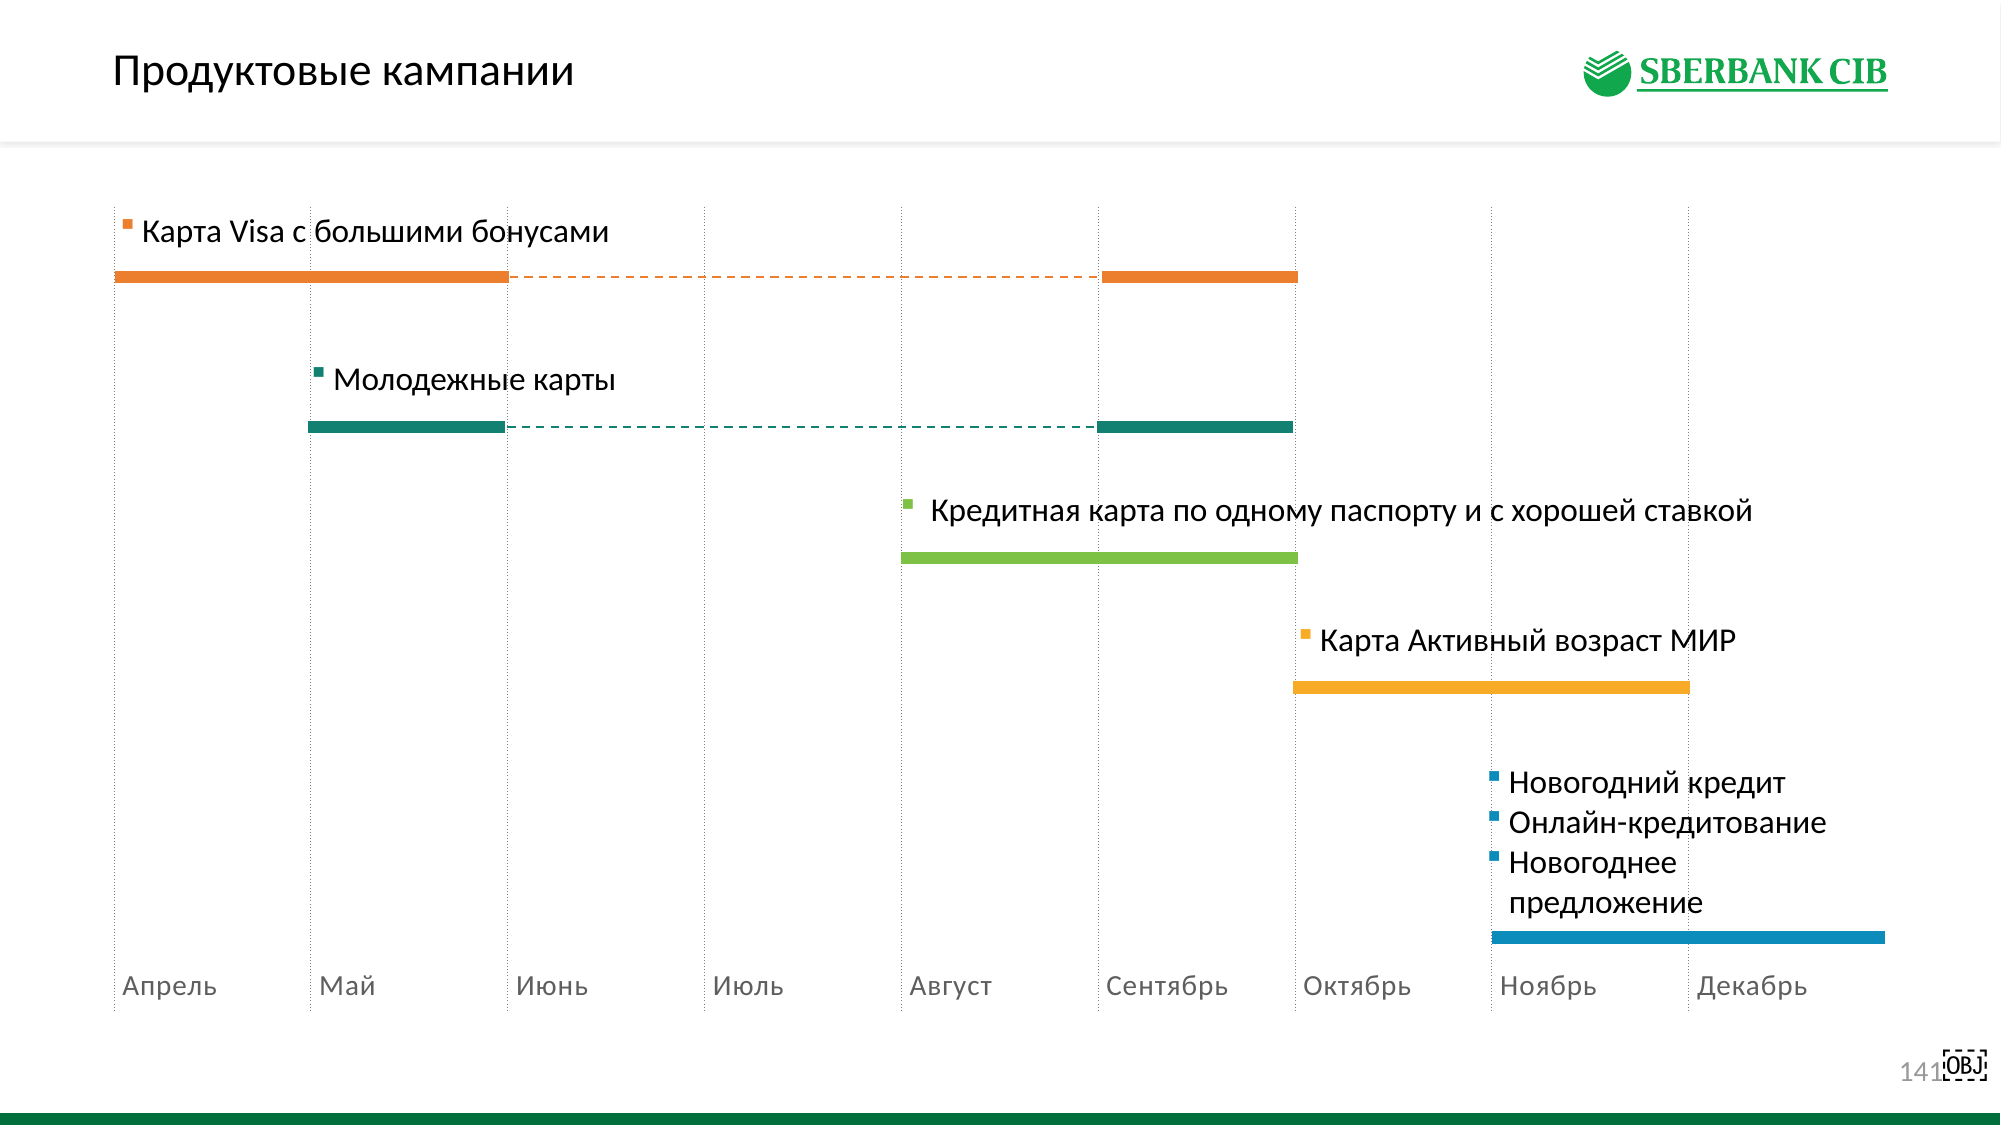

# Продуктовые кампании
Карта Visa c большими бонусами
|  |  |  |  |  |  |  |  |  |
| --- | --- | --- | --- | --- | --- | --- | --- | --- |
| Апрель | Май | Июнь | Июль | Август | Сентябрь | Октябрь | Ноябрь | Декабрь |
Молодежные карты
Кредитная карта по одному паспорту и с хорошей ставкой
Карта Активный возраст МИР
Новогодний кредит
Онлайн-кредитование
Новогоднее предложение